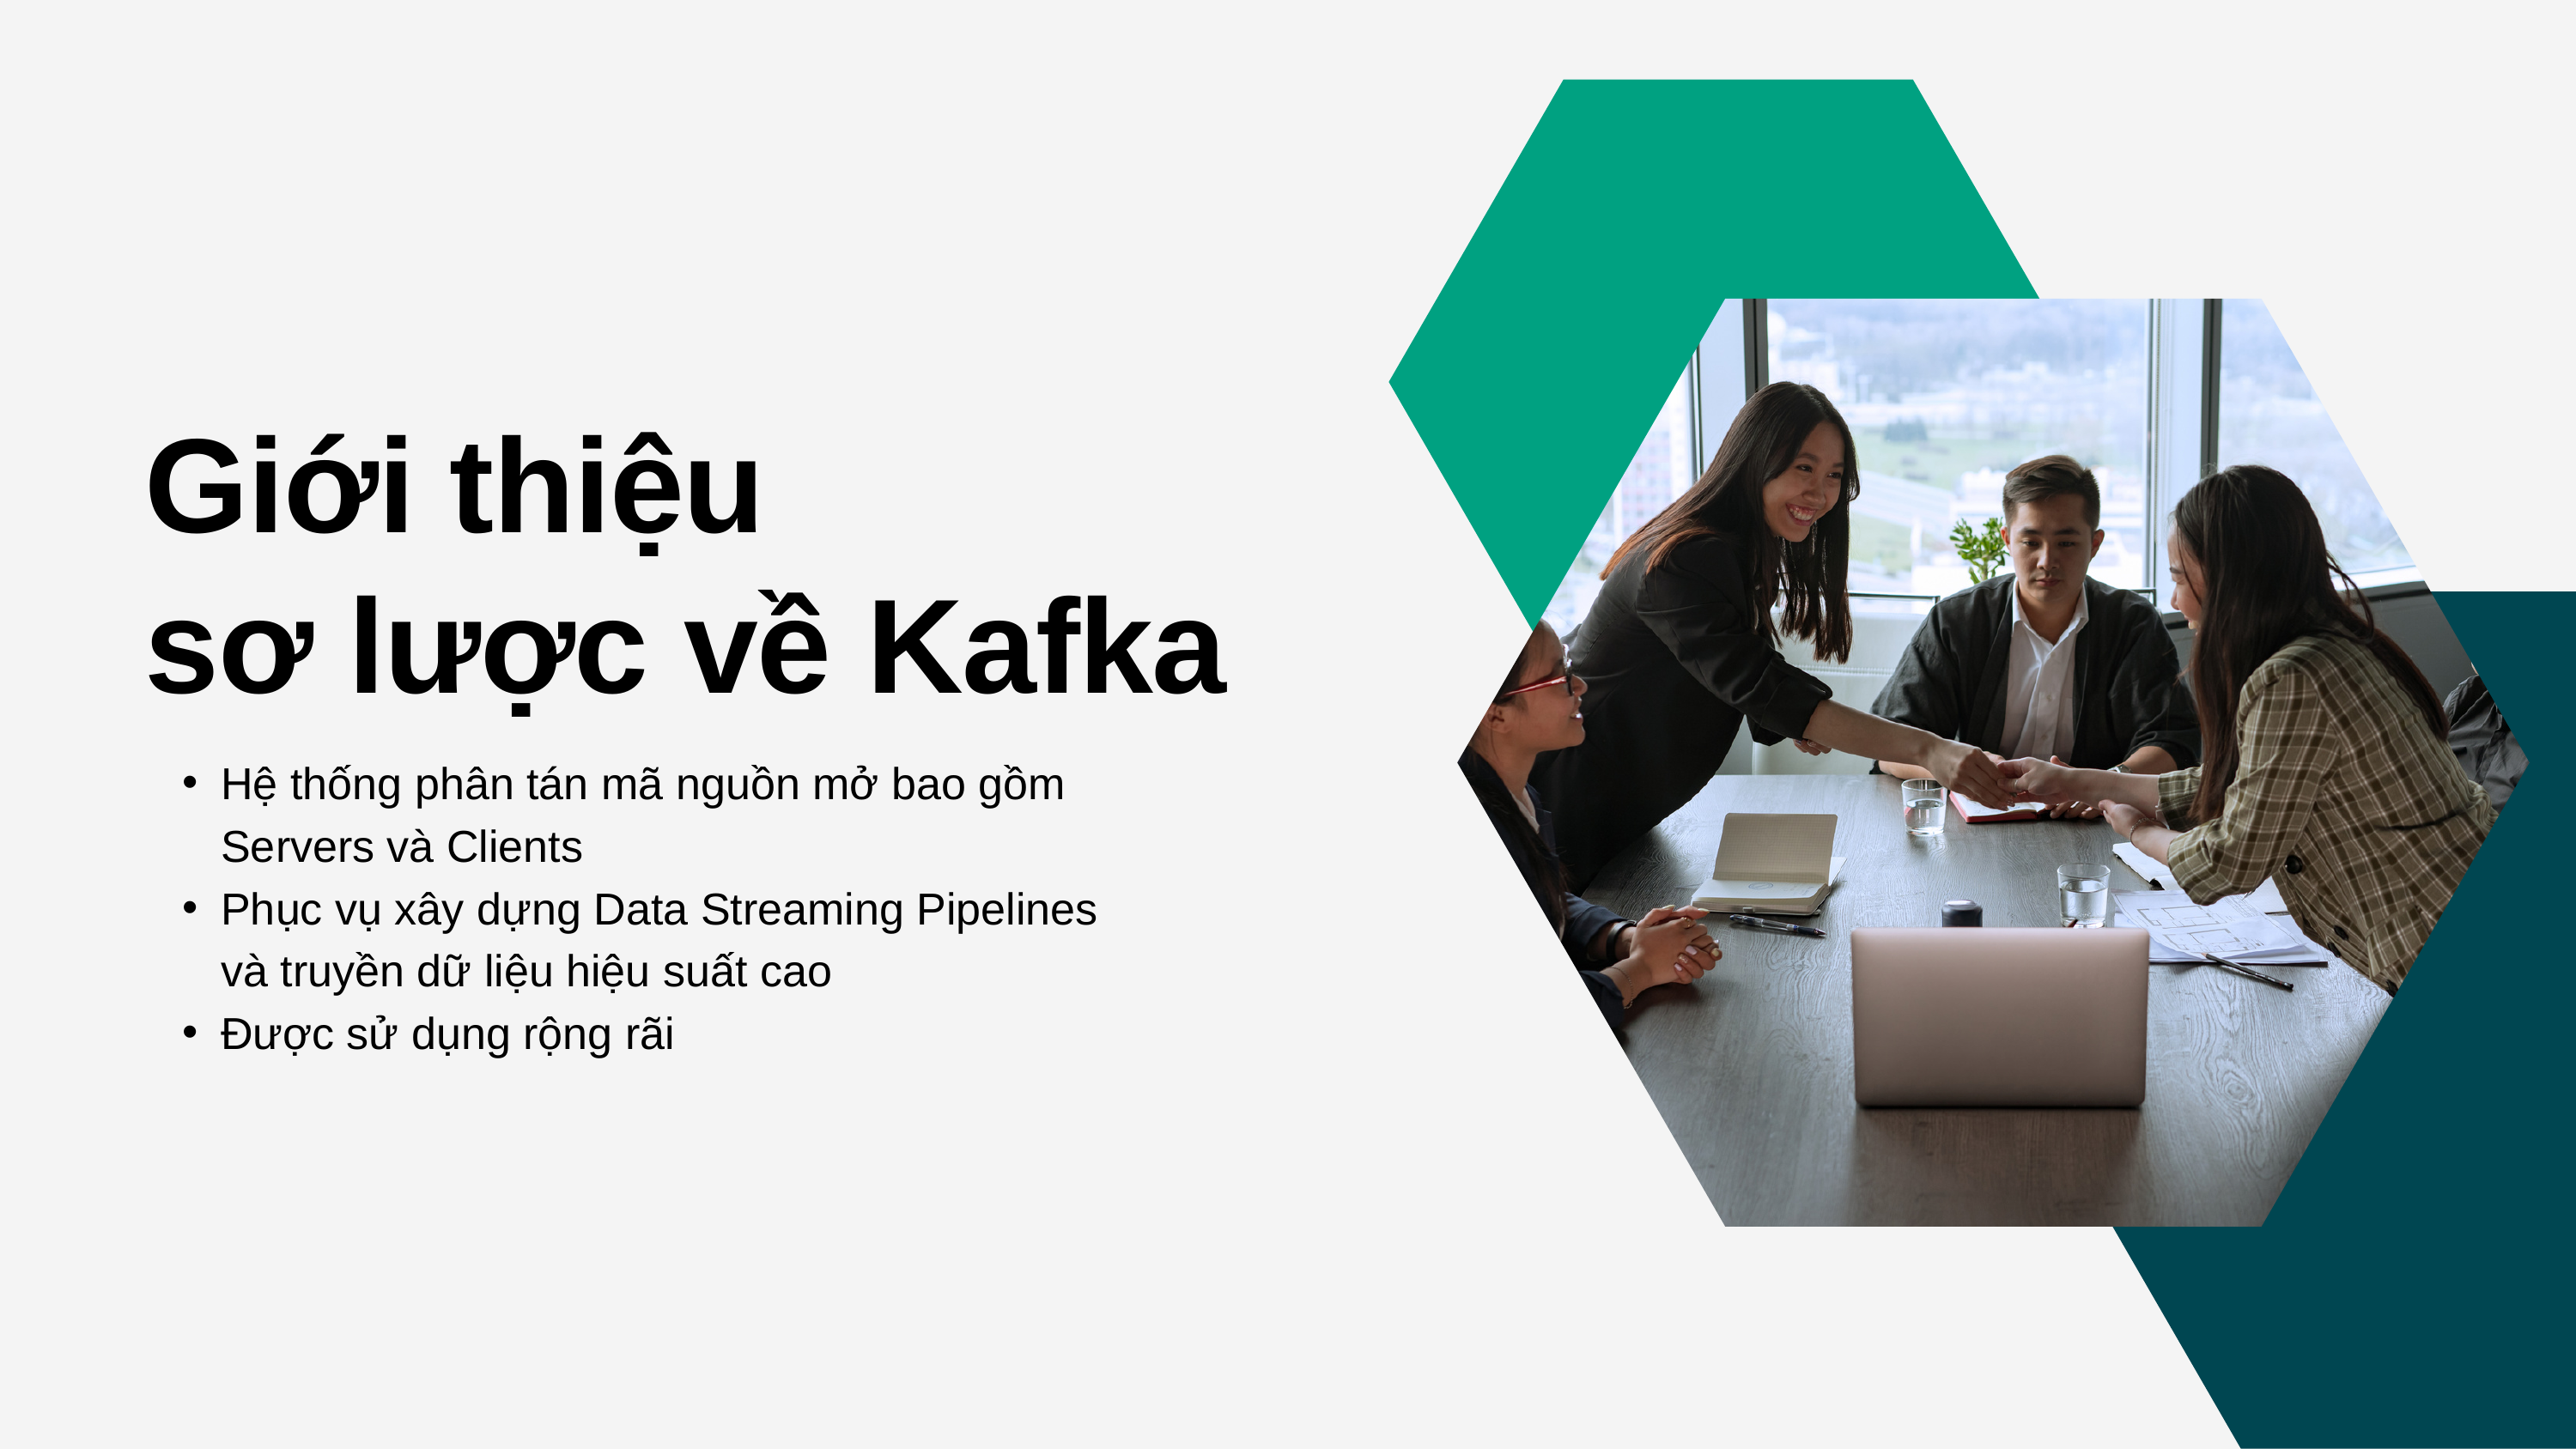

Giới thiệu
sơ lược về Kafka
Hệ thống phân tán mã nguồn mở bao gồm Servers và Clients
Phục vụ xây dựng Data Streaming Pipelines và truyền dữ liệu hiệu suất cao
Được sử dụng rộng rãi